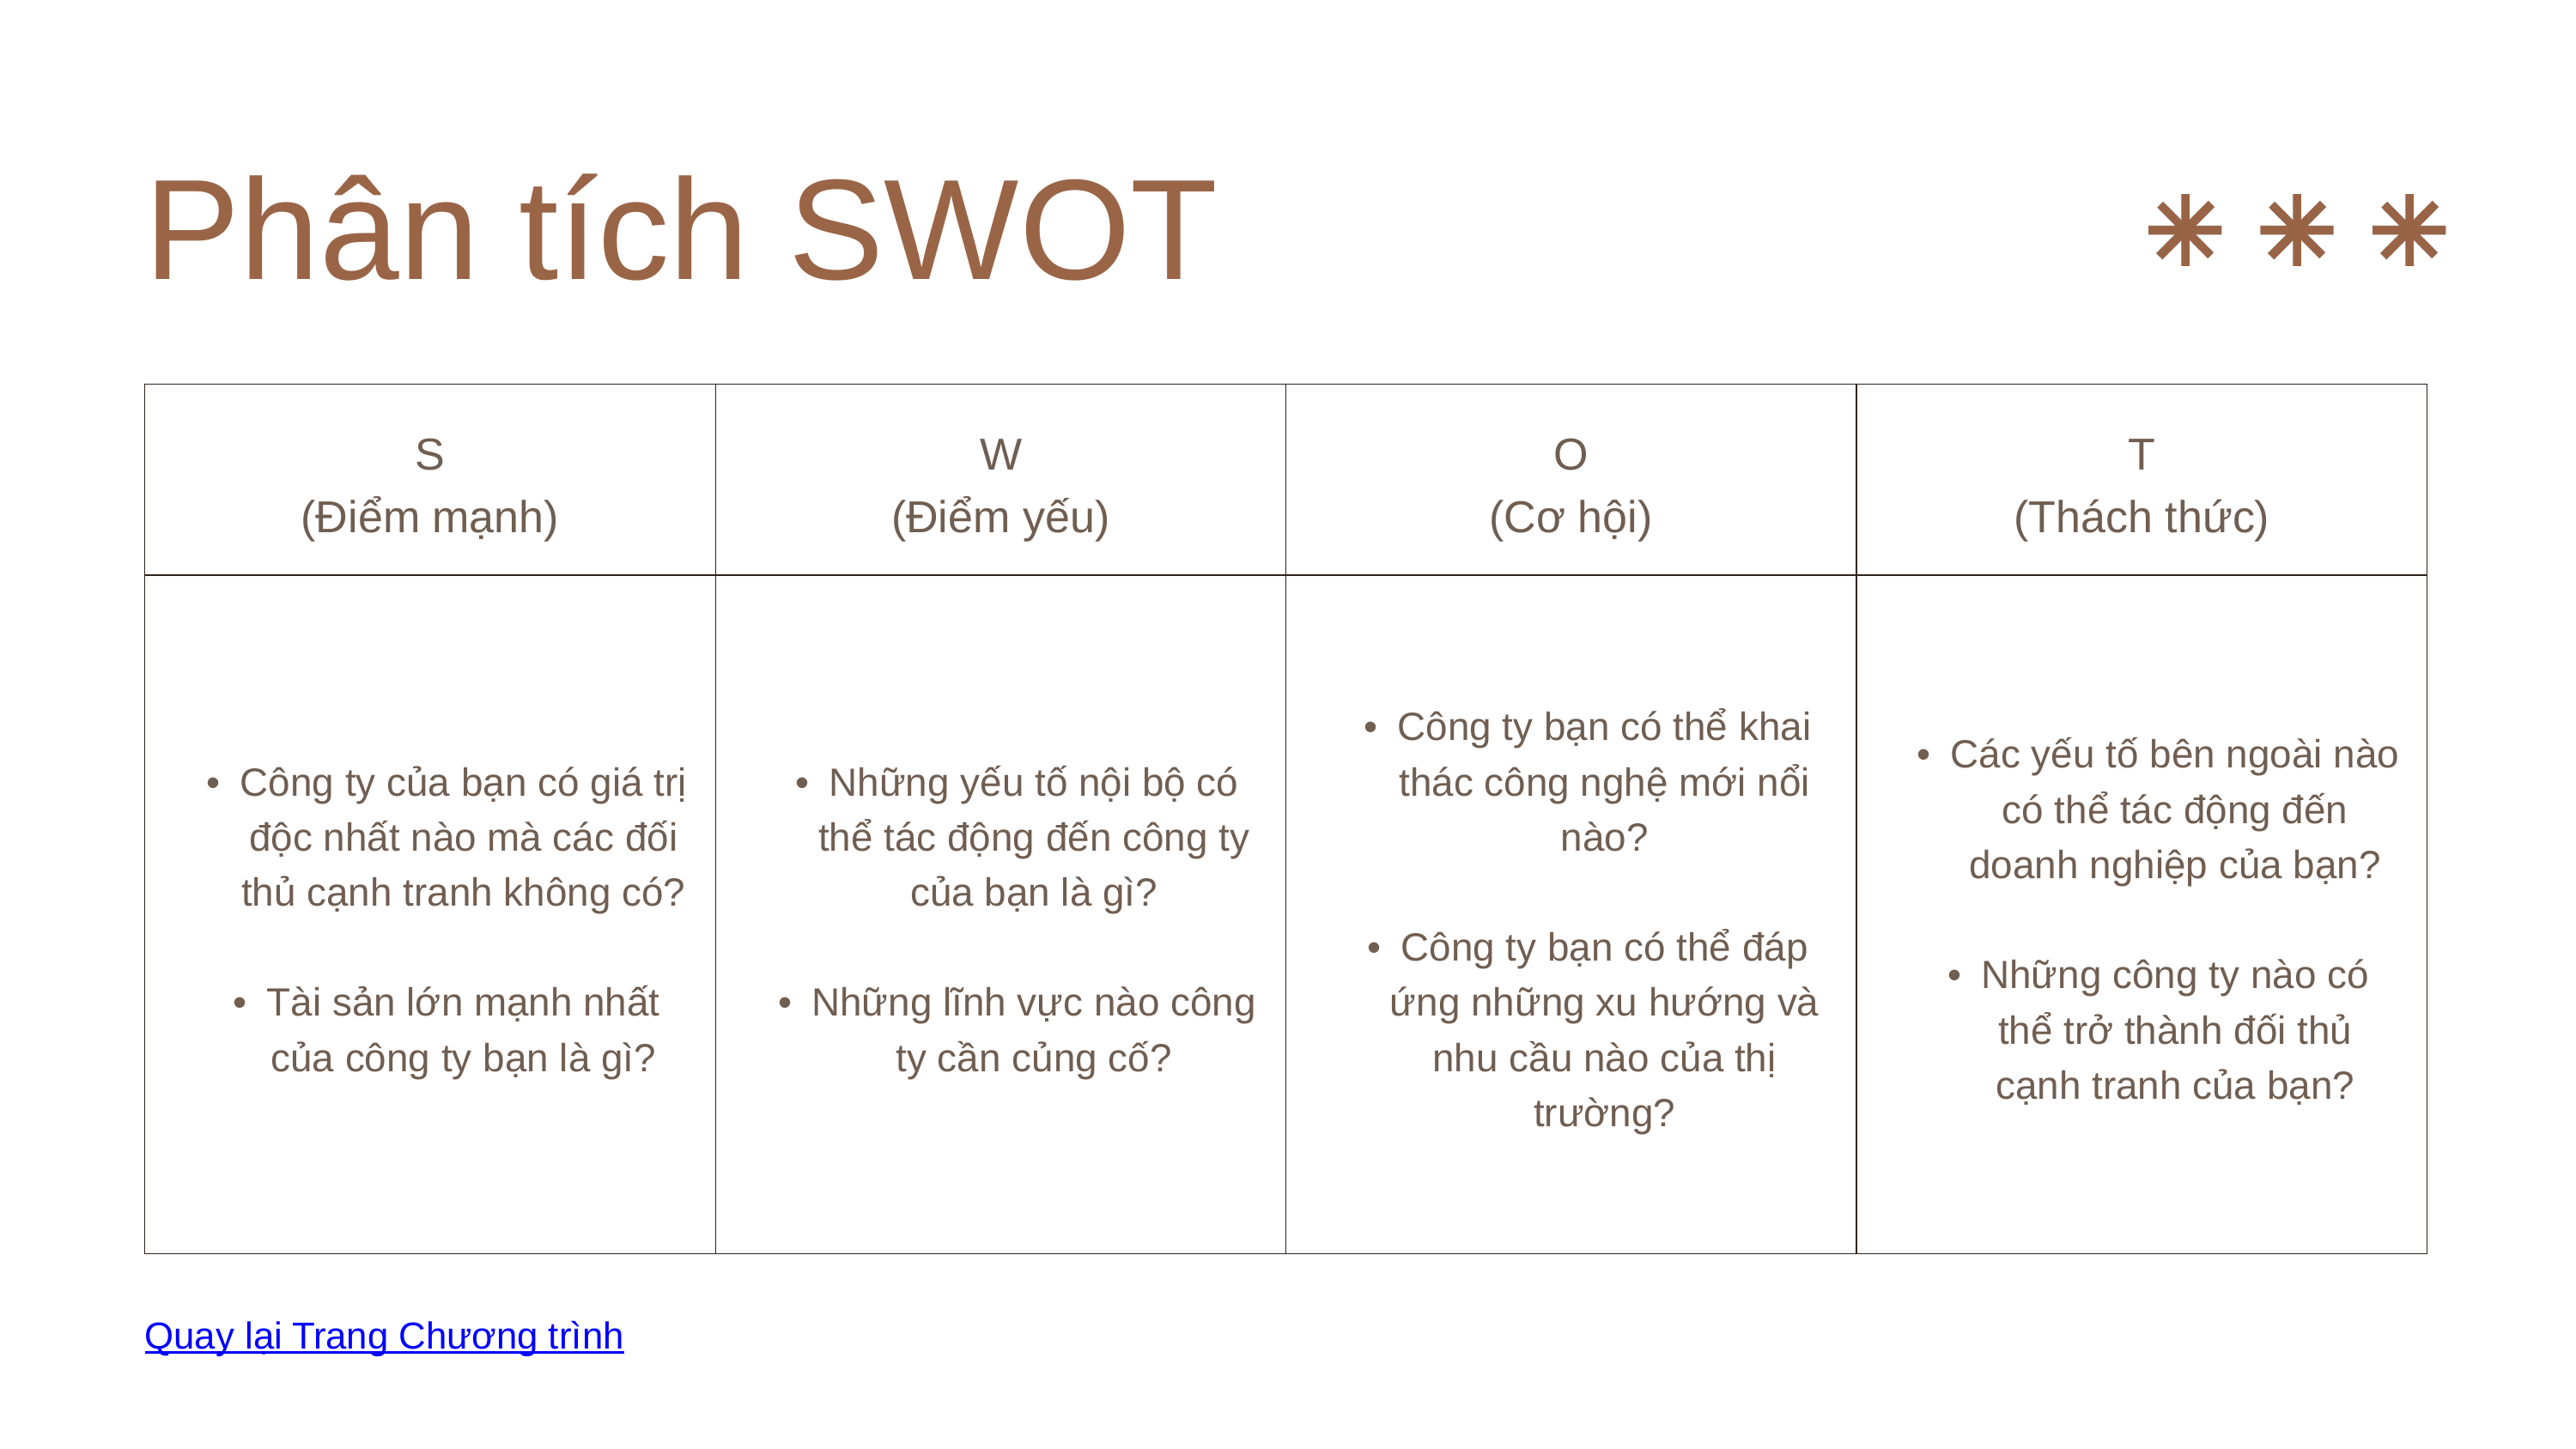

Phân tích SWOT

| S (Điểm mạnh) | W (Điểm yếu) | O (Cơ hội) | T (Thách thức) |
| --- | --- | --- | --- |
| Công ty của bạn có giá trị độc nhất nào mà các đối thủ cạnh tranh không có? Tài sản lớn mạnh nhất của công ty bạn là gì? | Những yếu tố nội bộ có thể tác động đến công ty của bạn là gì? Những lĩnh vực nào công ty cần củng cố? | Công ty bạn có thể khai thác công nghệ mới nổi nào? Công ty bạn có thể đáp ứng những xu hướng và nhu cầu nào của thị trường? | Các yếu tố bên ngoài nào có thể tác động đến doanh nghiệp của bạn? Những công ty nào có thể trở thành đối thủ cạnh tranh của bạn? |
Quay lại Trang Chương trình